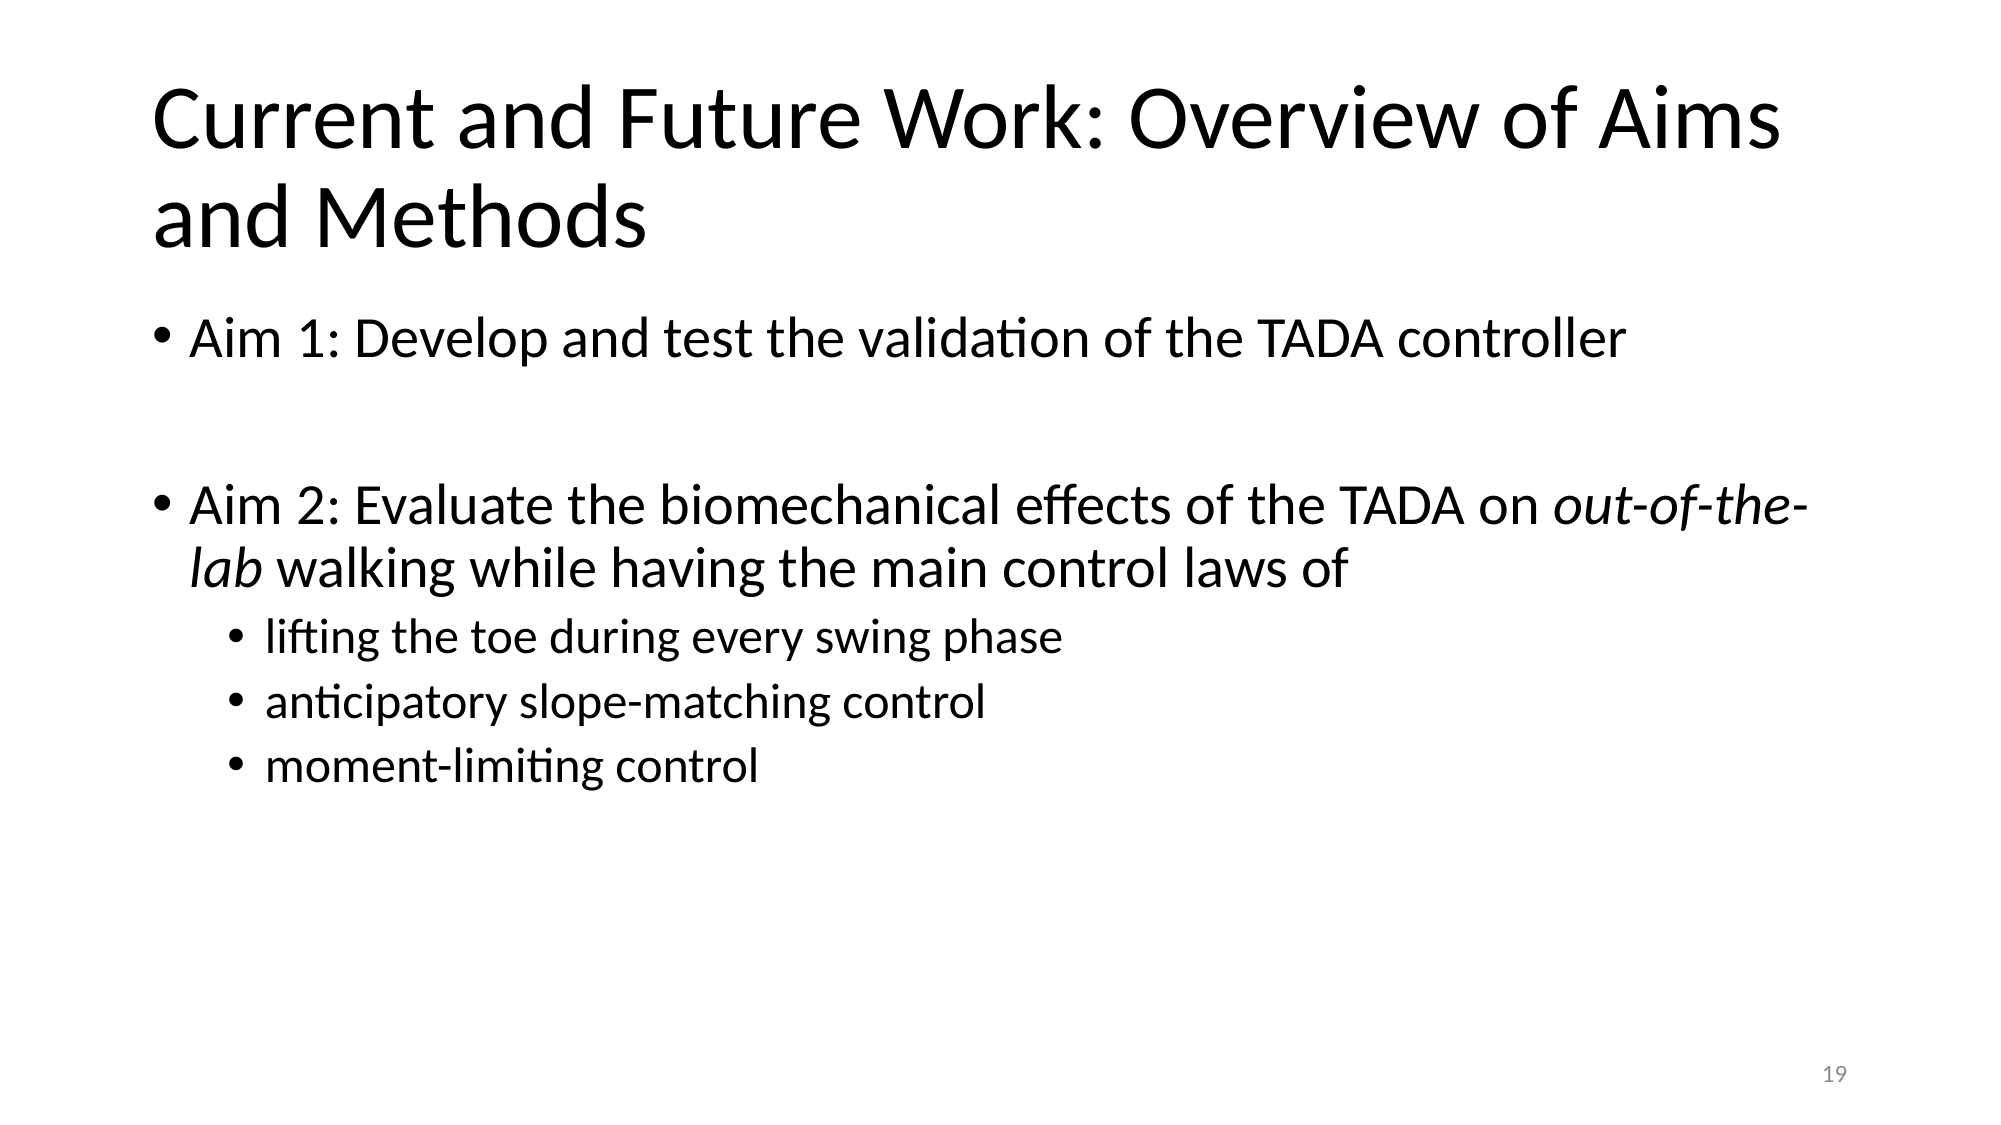

# Current and Future Work: Overview of Aims and Methods
Aim 1: Develop and test the validation of the TADA controller

Aim 2: Evaluate the biomechanical effects of the TADA on out-of-the-lab walking while having the main control laws of
lifting the toe during every swing phase
anticipatory slope-matching control
moment-limiting control
19